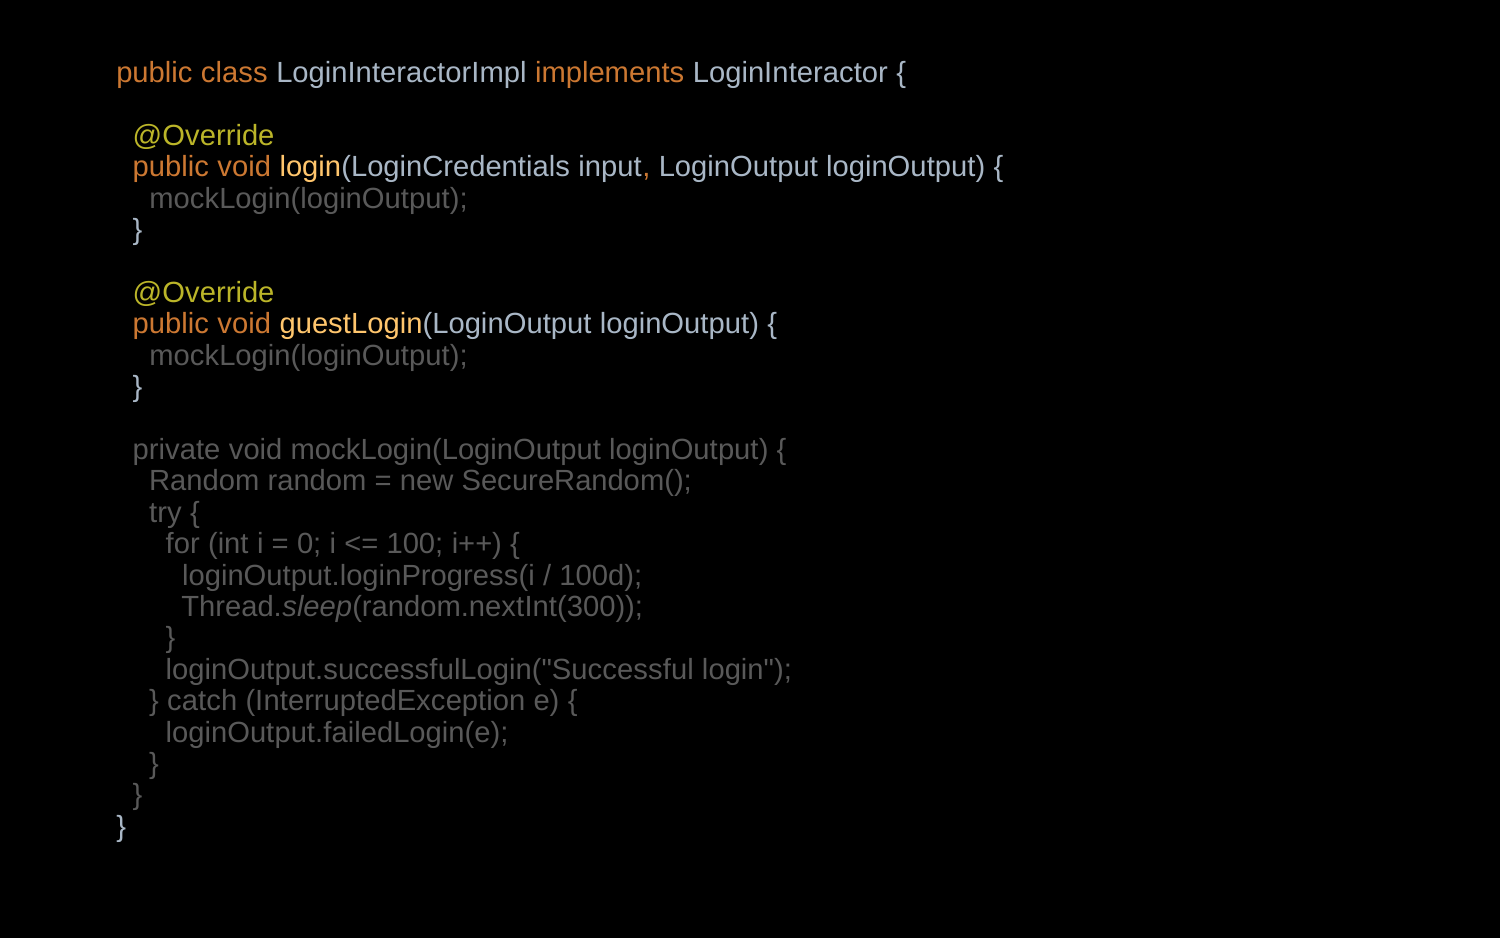

# public class LoginInteractorImpl implements LoginInteractor { @Override public void login(LoginCredentials input, LoginOutput loginOutput) { mockLogin(loginOutput); } @Override public void guestLogin(LoginOutput loginOutput) { mockLogin(loginOutput); } private void mockLogin(LoginOutput loginOutput) { Random random = new SecureRandom(); try { for (int i = 0; i <= 100; i++) { loginOutput.loginProgress(i / 100d); Thread.sleep(random.nextInt(300)); } loginOutput.successfulLogin("Successful login"); } catch (InterruptedException e) { loginOutput.failedLogin(e); } } }